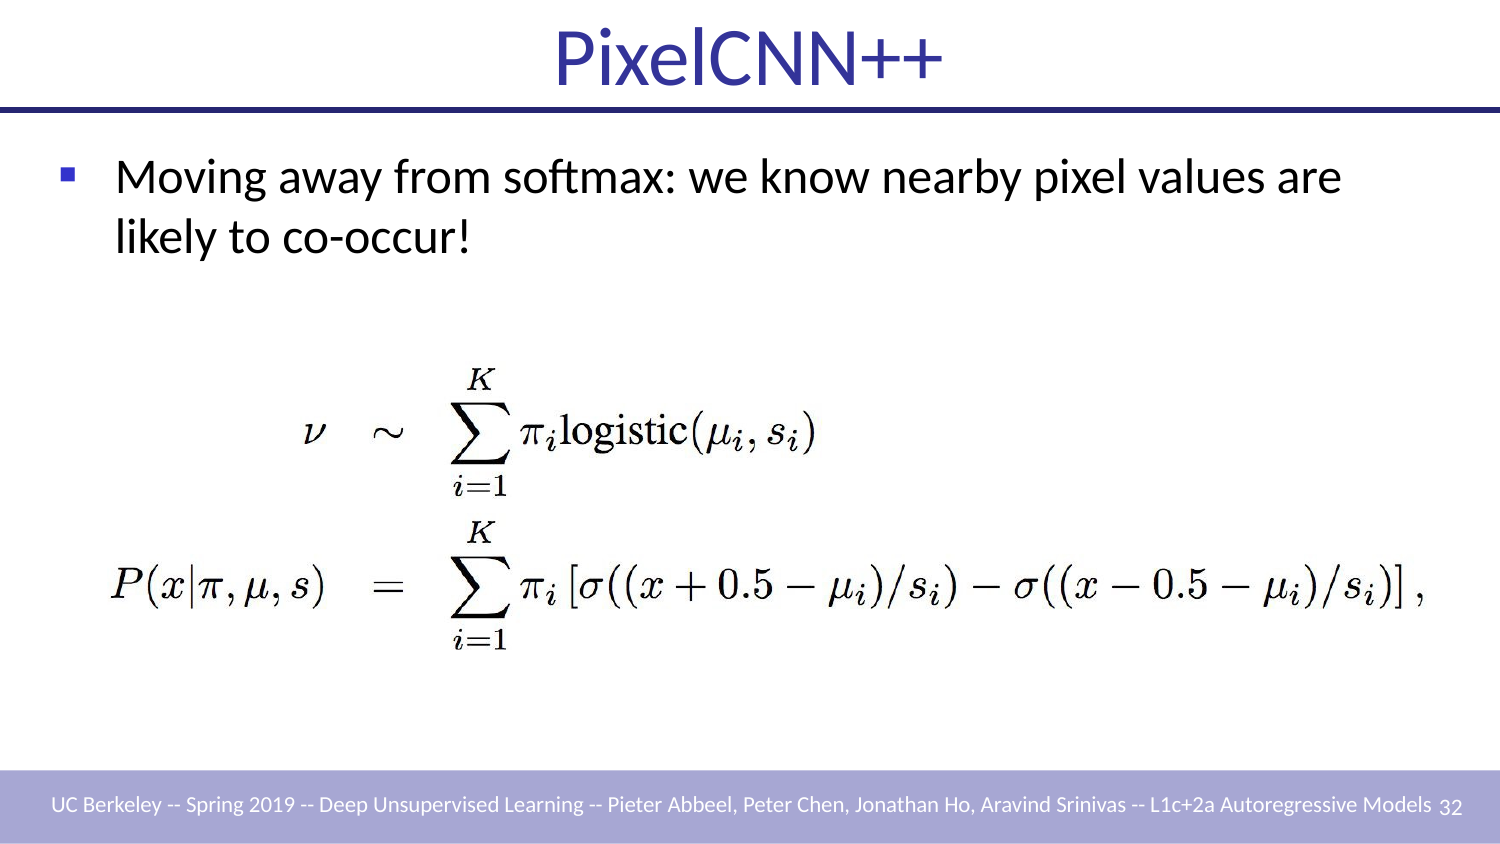

# PixelCNN++
Moving away from softmax: we know nearby pixel values are  likely to co-occur!

UC Berkeley -- Spring 2019 -- Deep Unsupervised Learning -- Pieter Abbeel, Peter Chen, Jonathan Ho, Aravind Srinivas -- L1c+2a Autoregressive Models 32